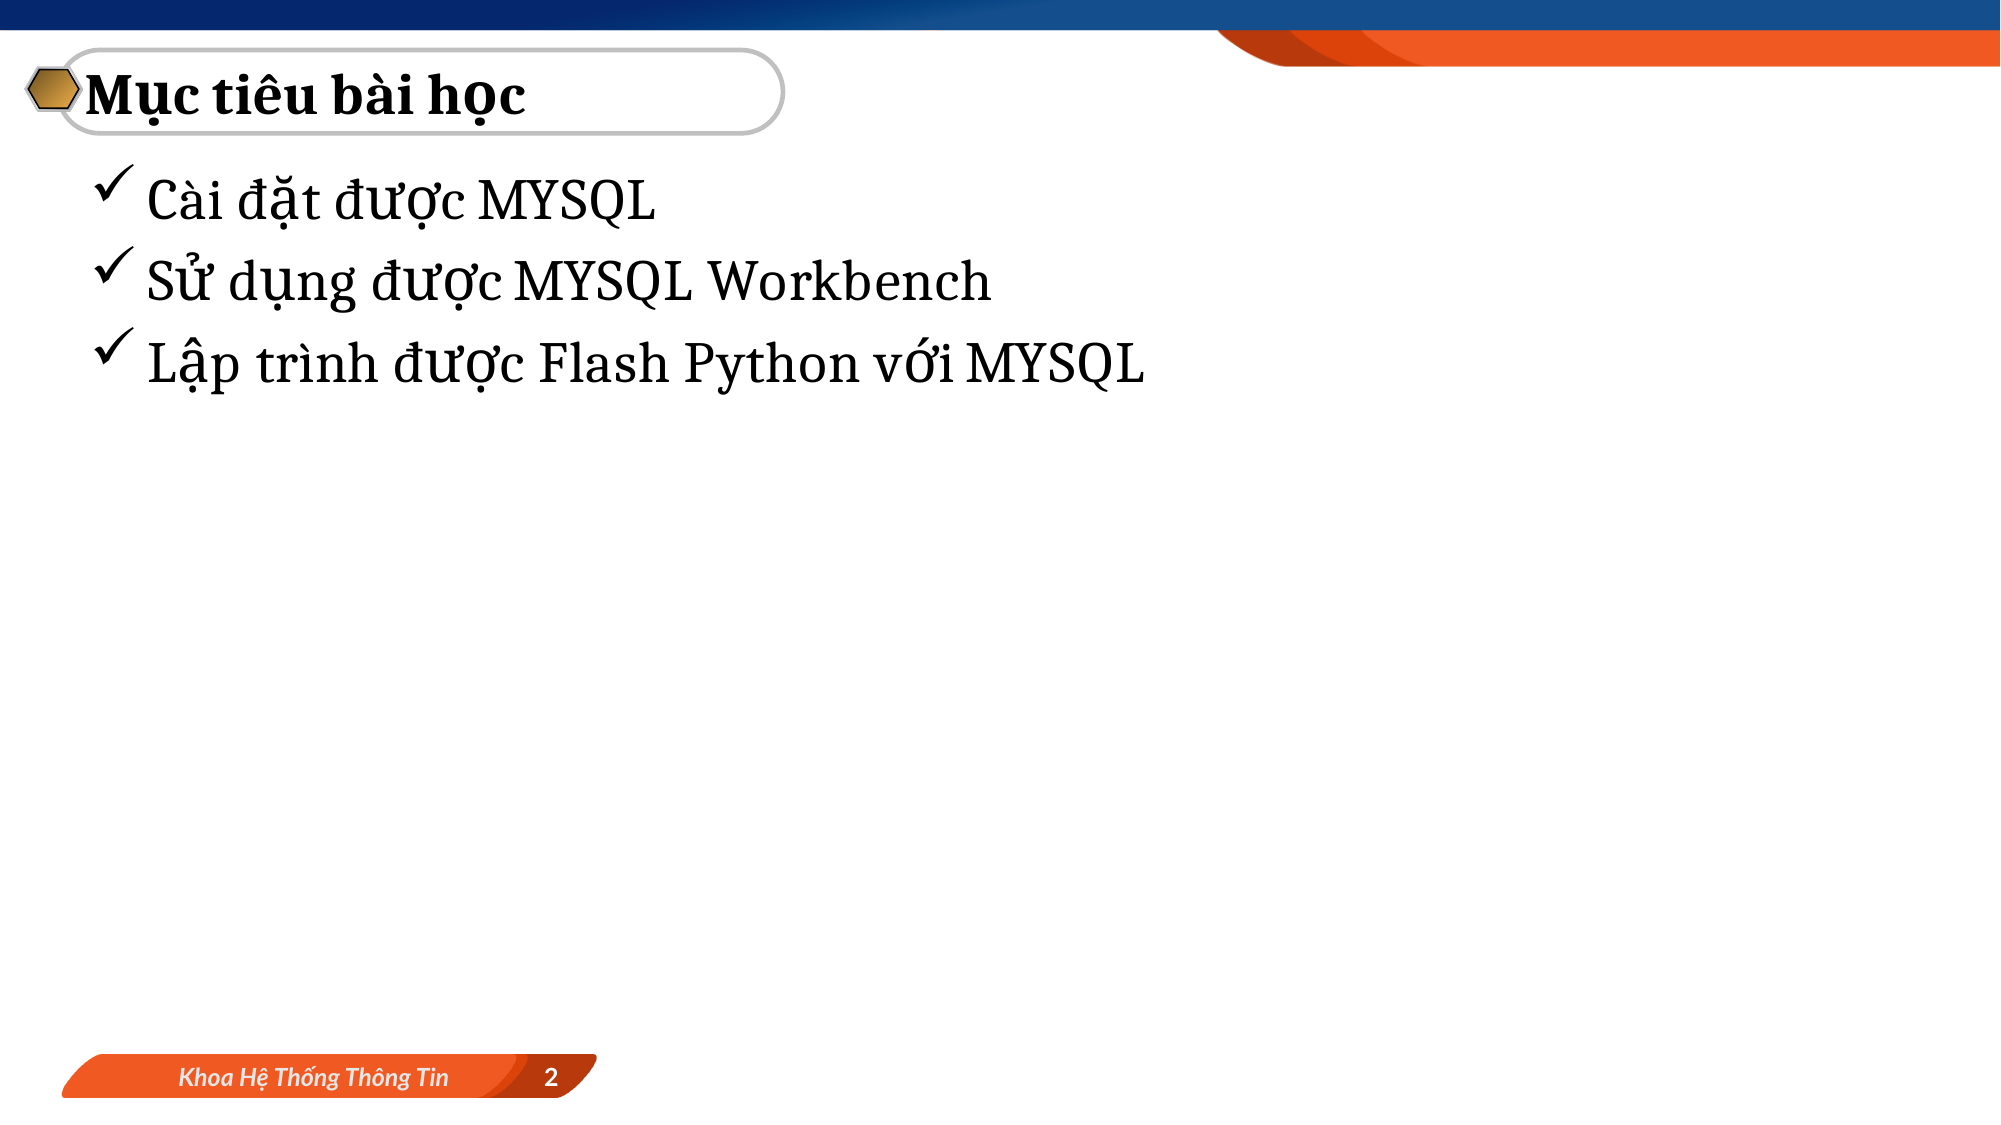

Mục tiêu bài học

Cài đặt được MYSQL
Sử dụng được MYSQL Workbench
Lập trình được Flash Python với MYSQL
2
Khoa Hệ Thống Thông Tin